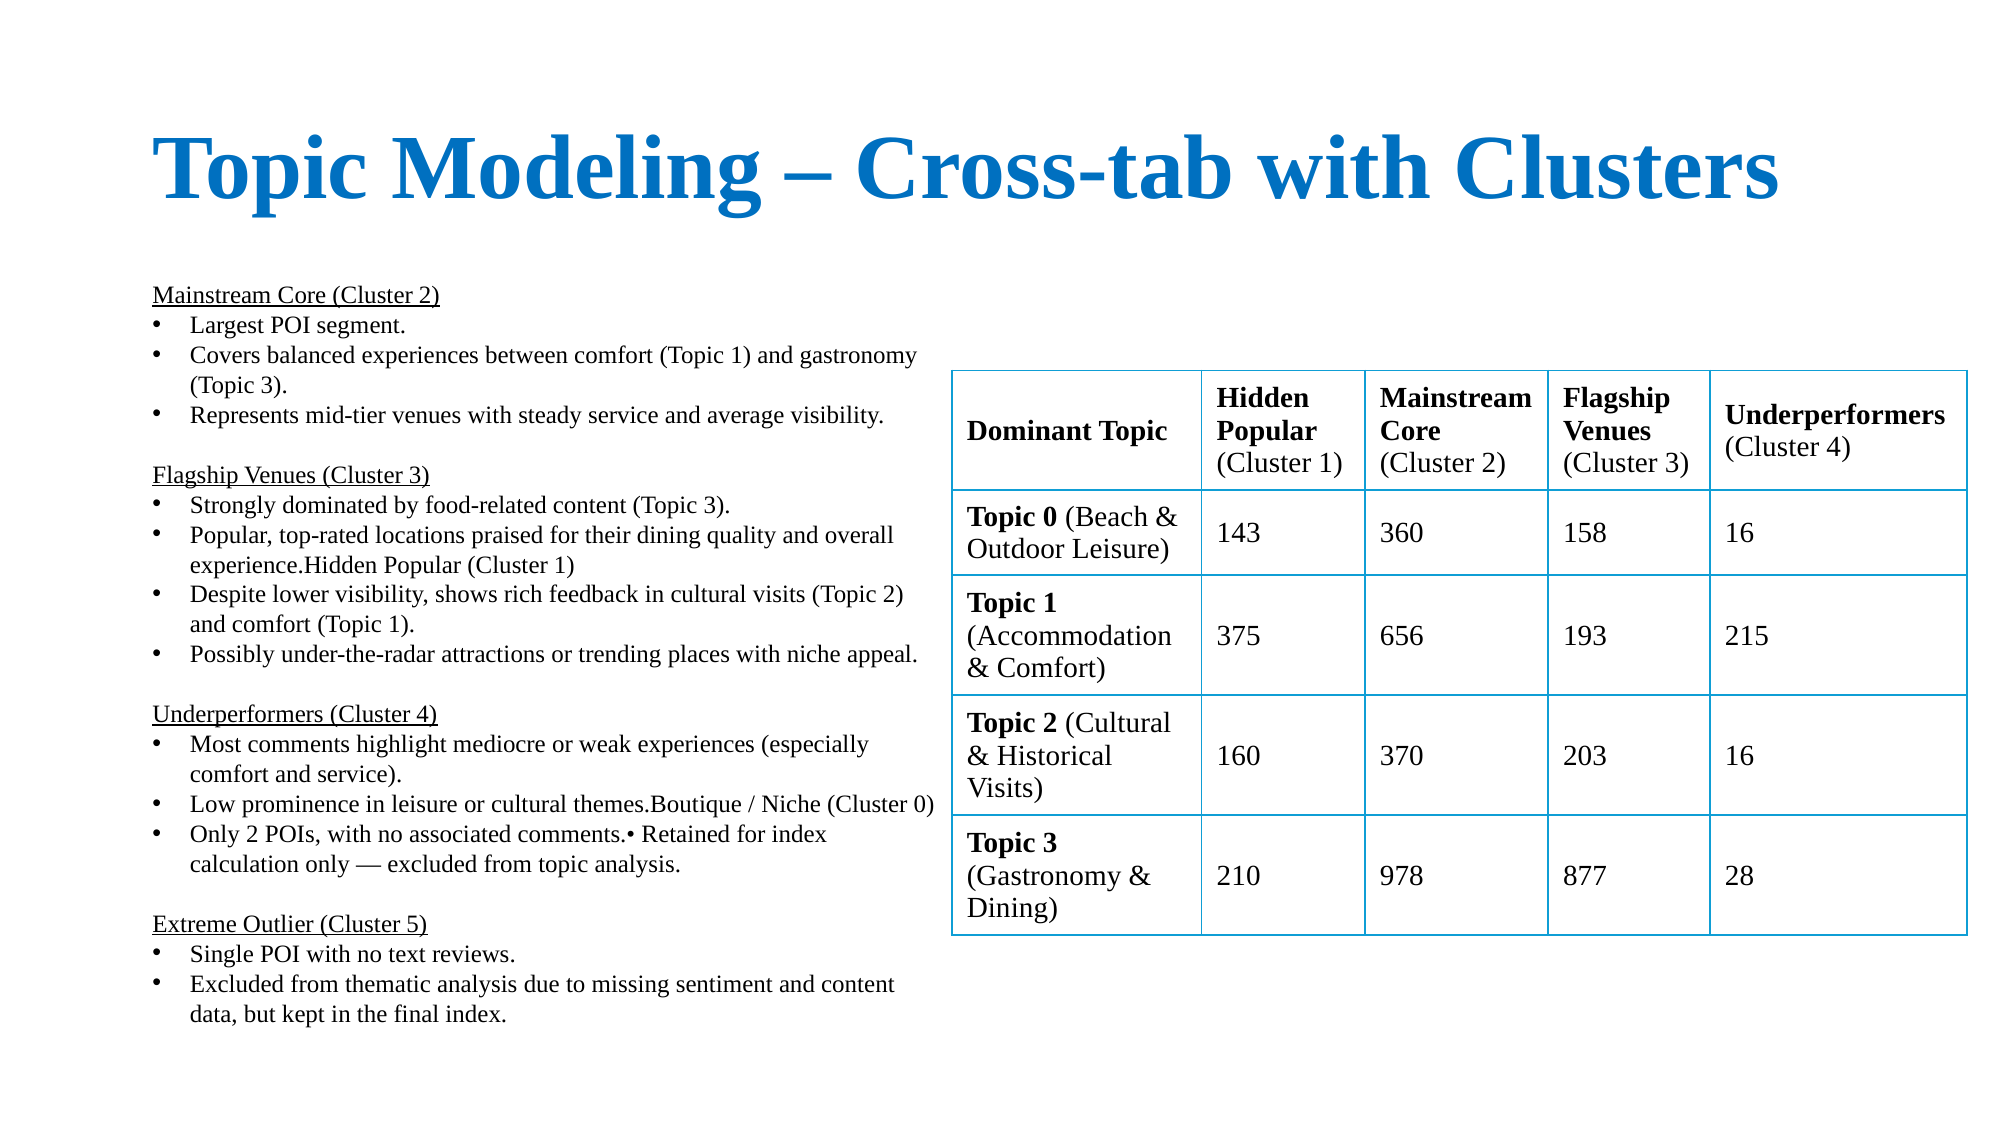

# Topic Modeling – Cross-tab with Clusters
Mainstream Core (Cluster 2)
Largest POI segment.
Covers balanced experiences between comfort (Topic 1) and gastronomy (Topic 3).
Represents mid-tier venues with steady service and average visibility.

Flagship Venues (Cluster 3)
Strongly dominated by food-related content (Topic 3).
Popular, top-rated locations praised for their dining quality and overall experience.Hidden Popular (Cluster 1)
Despite lower visibility, shows rich feedback in cultural visits (Topic 2) and comfort (Topic 1).
Possibly under-the-radar attractions or trending places with niche appeal.

Underperformers (Cluster 4)
Most comments highlight mediocre or weak experiences (especially comfort and service).
Low prominence in leisure or cultural themes.Boutique / Niche (Cluster 0)
Only 2 POIs, with no associated comments.• Retained for index calculation only — excluded from topic analysis.

Extreme Outlier (Cluster 5)
Single POI with no text reviews.
Excluded from thematic analysis due to missing sentiment and content data, but kept in the final index.
| Dominant Topic | Hidden Popular (Cluster 1) | Mainstream Core (Cluster 2) | Flagship Venues (Cluster 3) | Underperformers (Cluster 4) |
| --- | --- | --- | --- | --- |
| Topic 0 (Beach & Outdoor Leisure) | 143 | 360 | 158 | 16 |
| Topic 1 (Accommodation & Comfort) | 375 | 656 | 193 | 215 |
| Topic 2 (Cultural & Historical Visits) | 160 | 370 | 203 | 16 |
| Topic 3 (Gastronomy & Dining) | 210 | 978 | 877 | 28 |